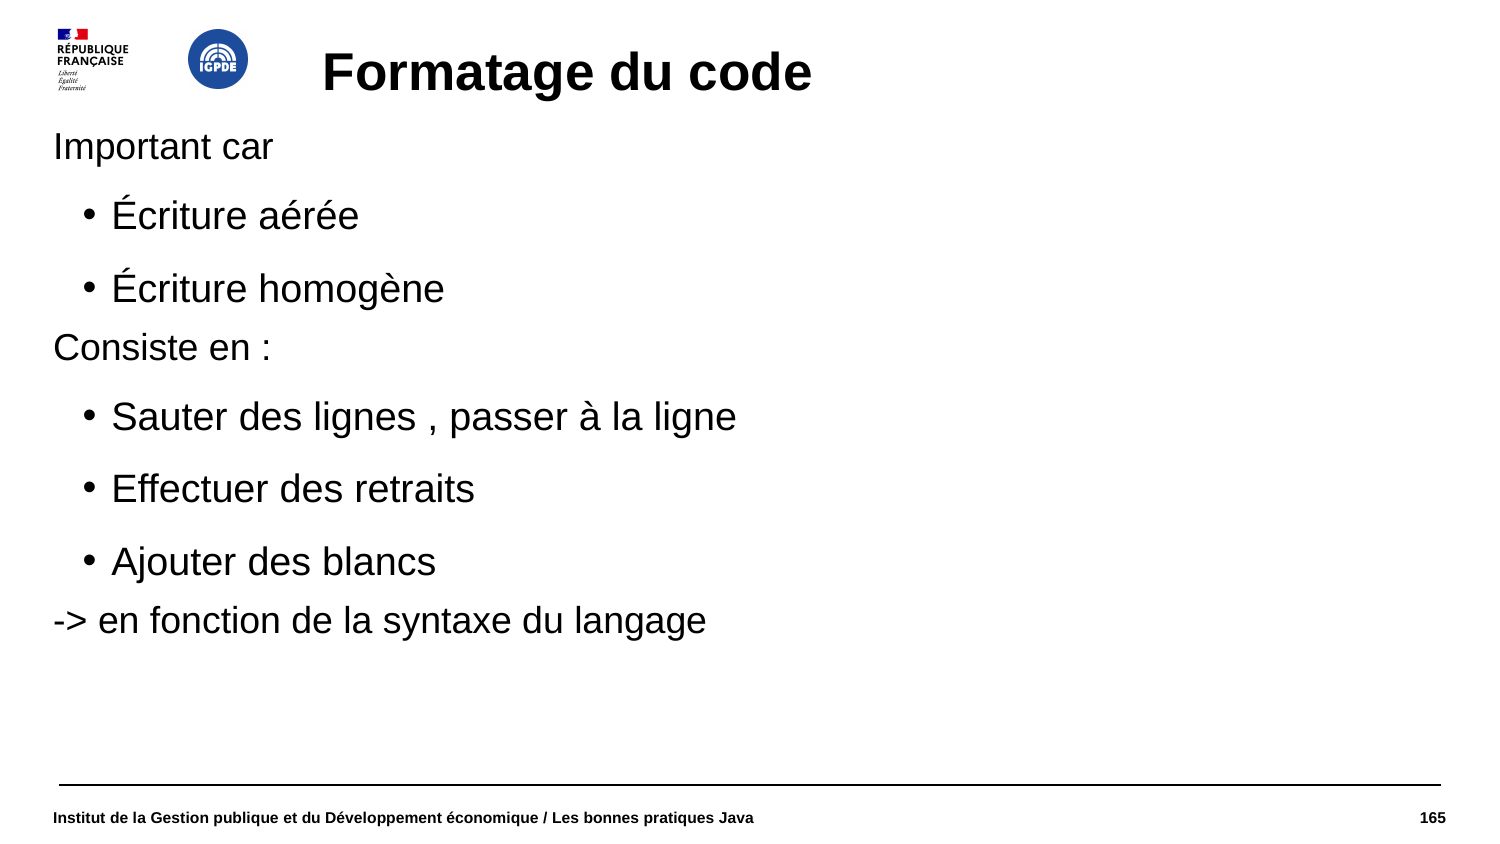

# Formatage du code
Important car
Écriture aérée
Écriture homogène
Consiste en :
Sauter des lignes , passer à la ligne
Effectuer des retraits
Ajouter des blancs
-> en fonction de la syntaxe du langage

Institut de la Gestion publique et du Développement économique / Les bonnes pratiques Java
165